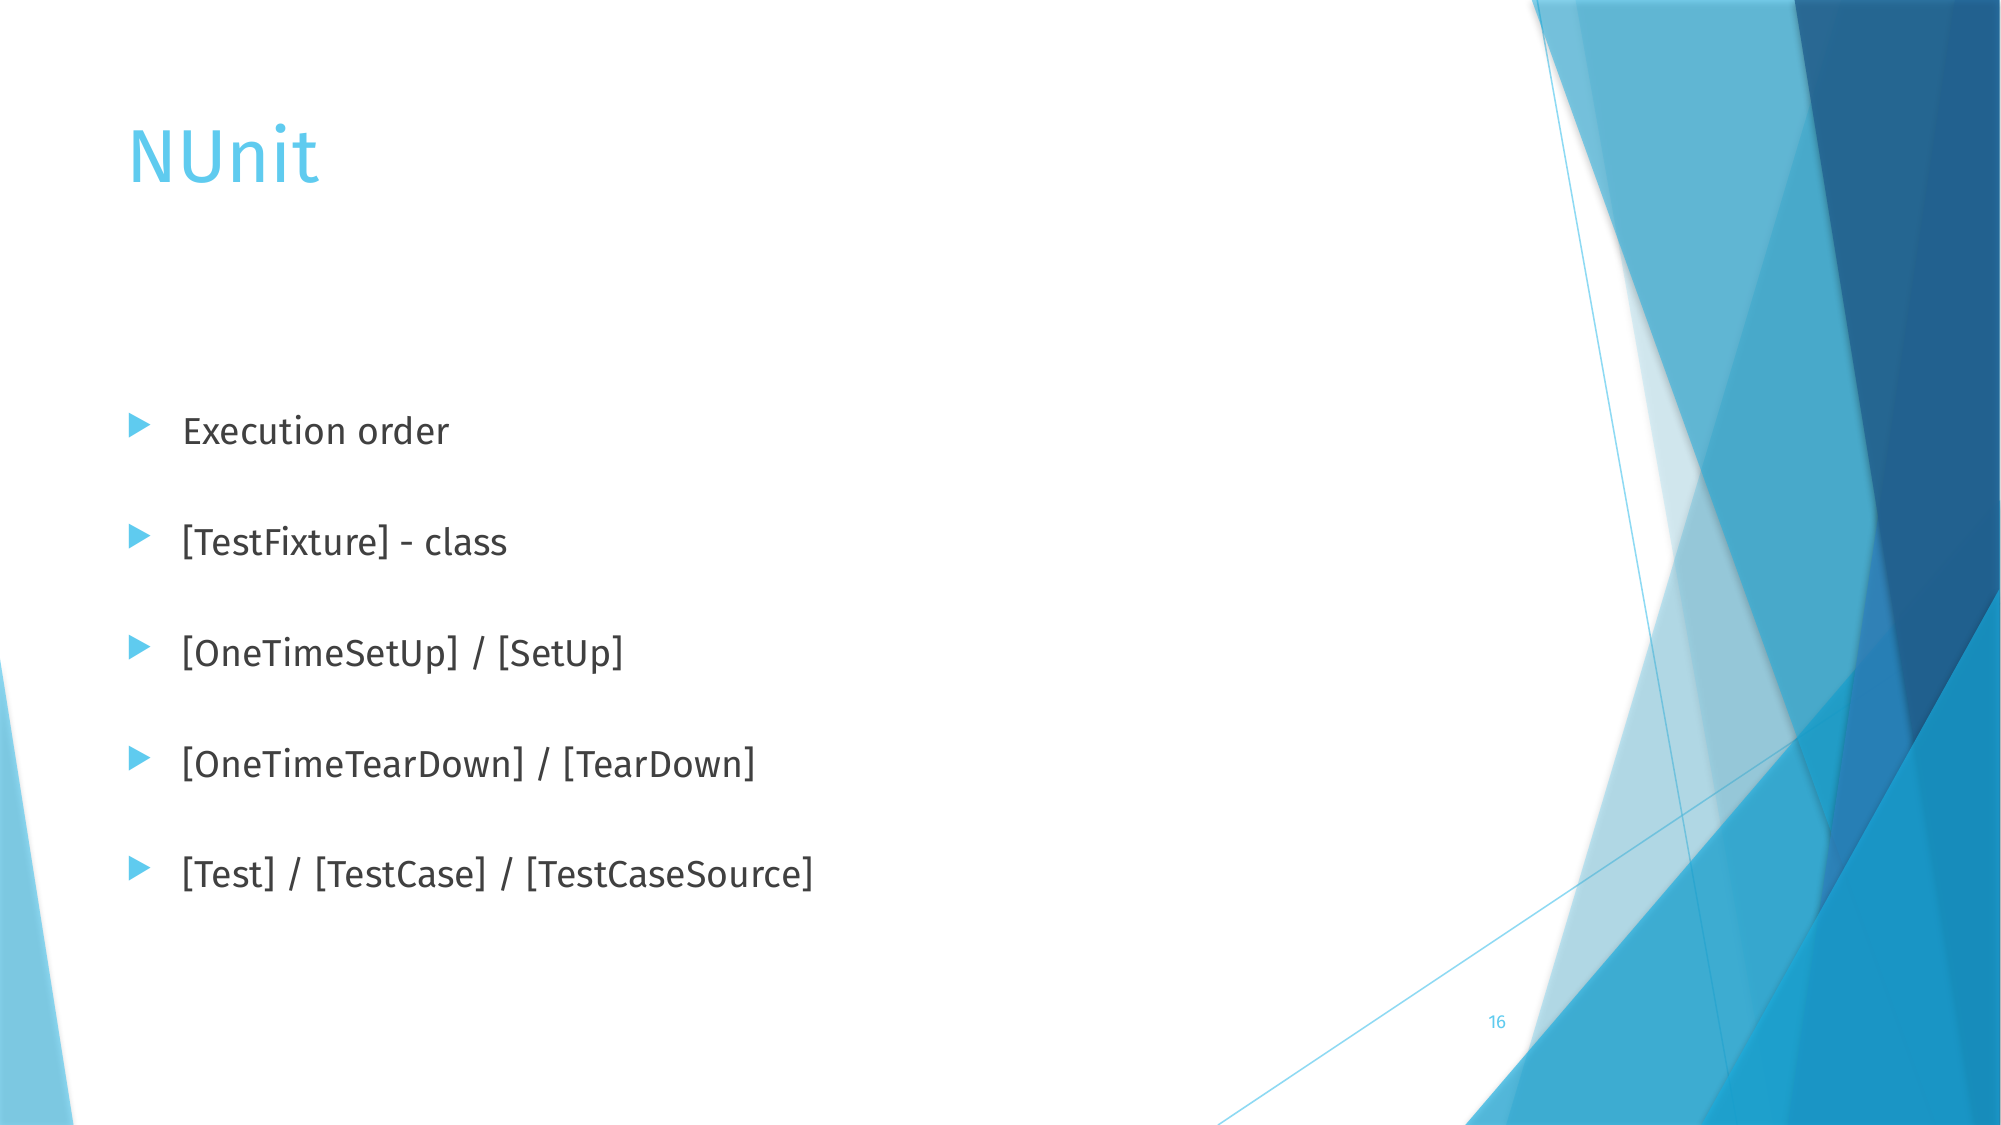

# NUnit
Execution order
[TestFixture] - class
[OneTimeSetUp] / [SetUp]
[OneTimeTearDown] / [TearDown]
[Test] / [TestCase] / [TestCaseSource]
16